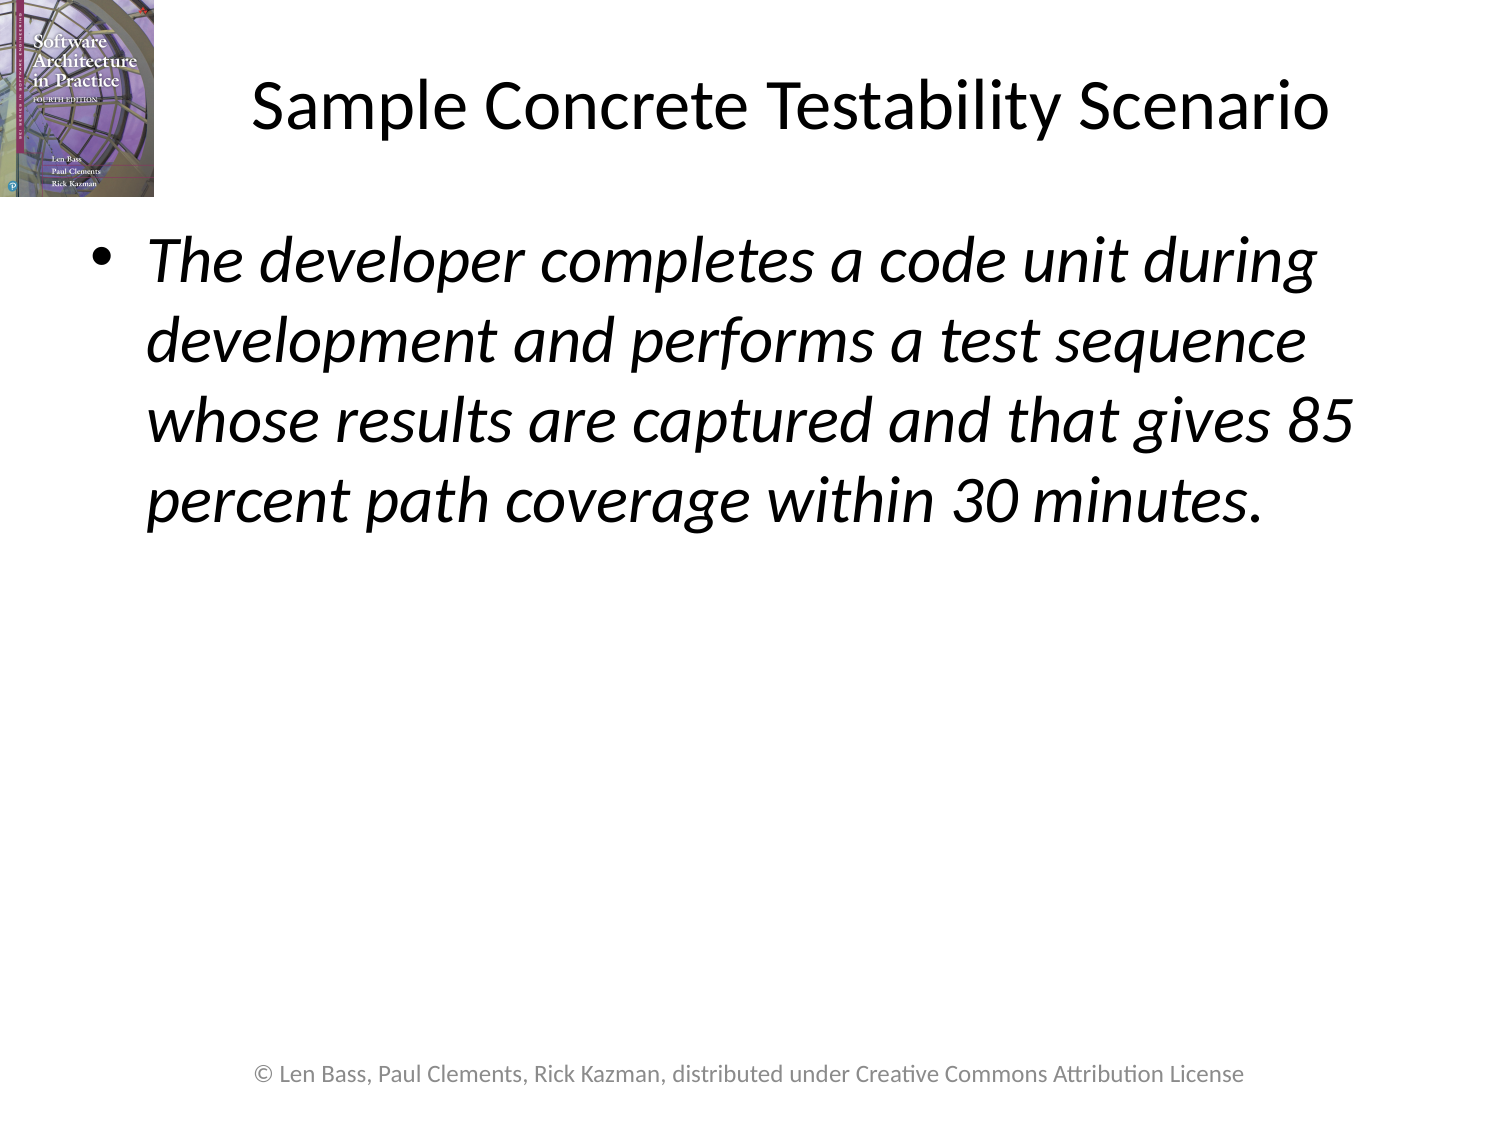

# Sample Concrete Testability Scenario
The developer completes a code unit during development and performs a test sequence whose results are captured and that gives 85 percent path coverage within 30 minutes.
© Len Bass, Paul Clements, Rick Kazman, distributed under Creative Commons Attribution License